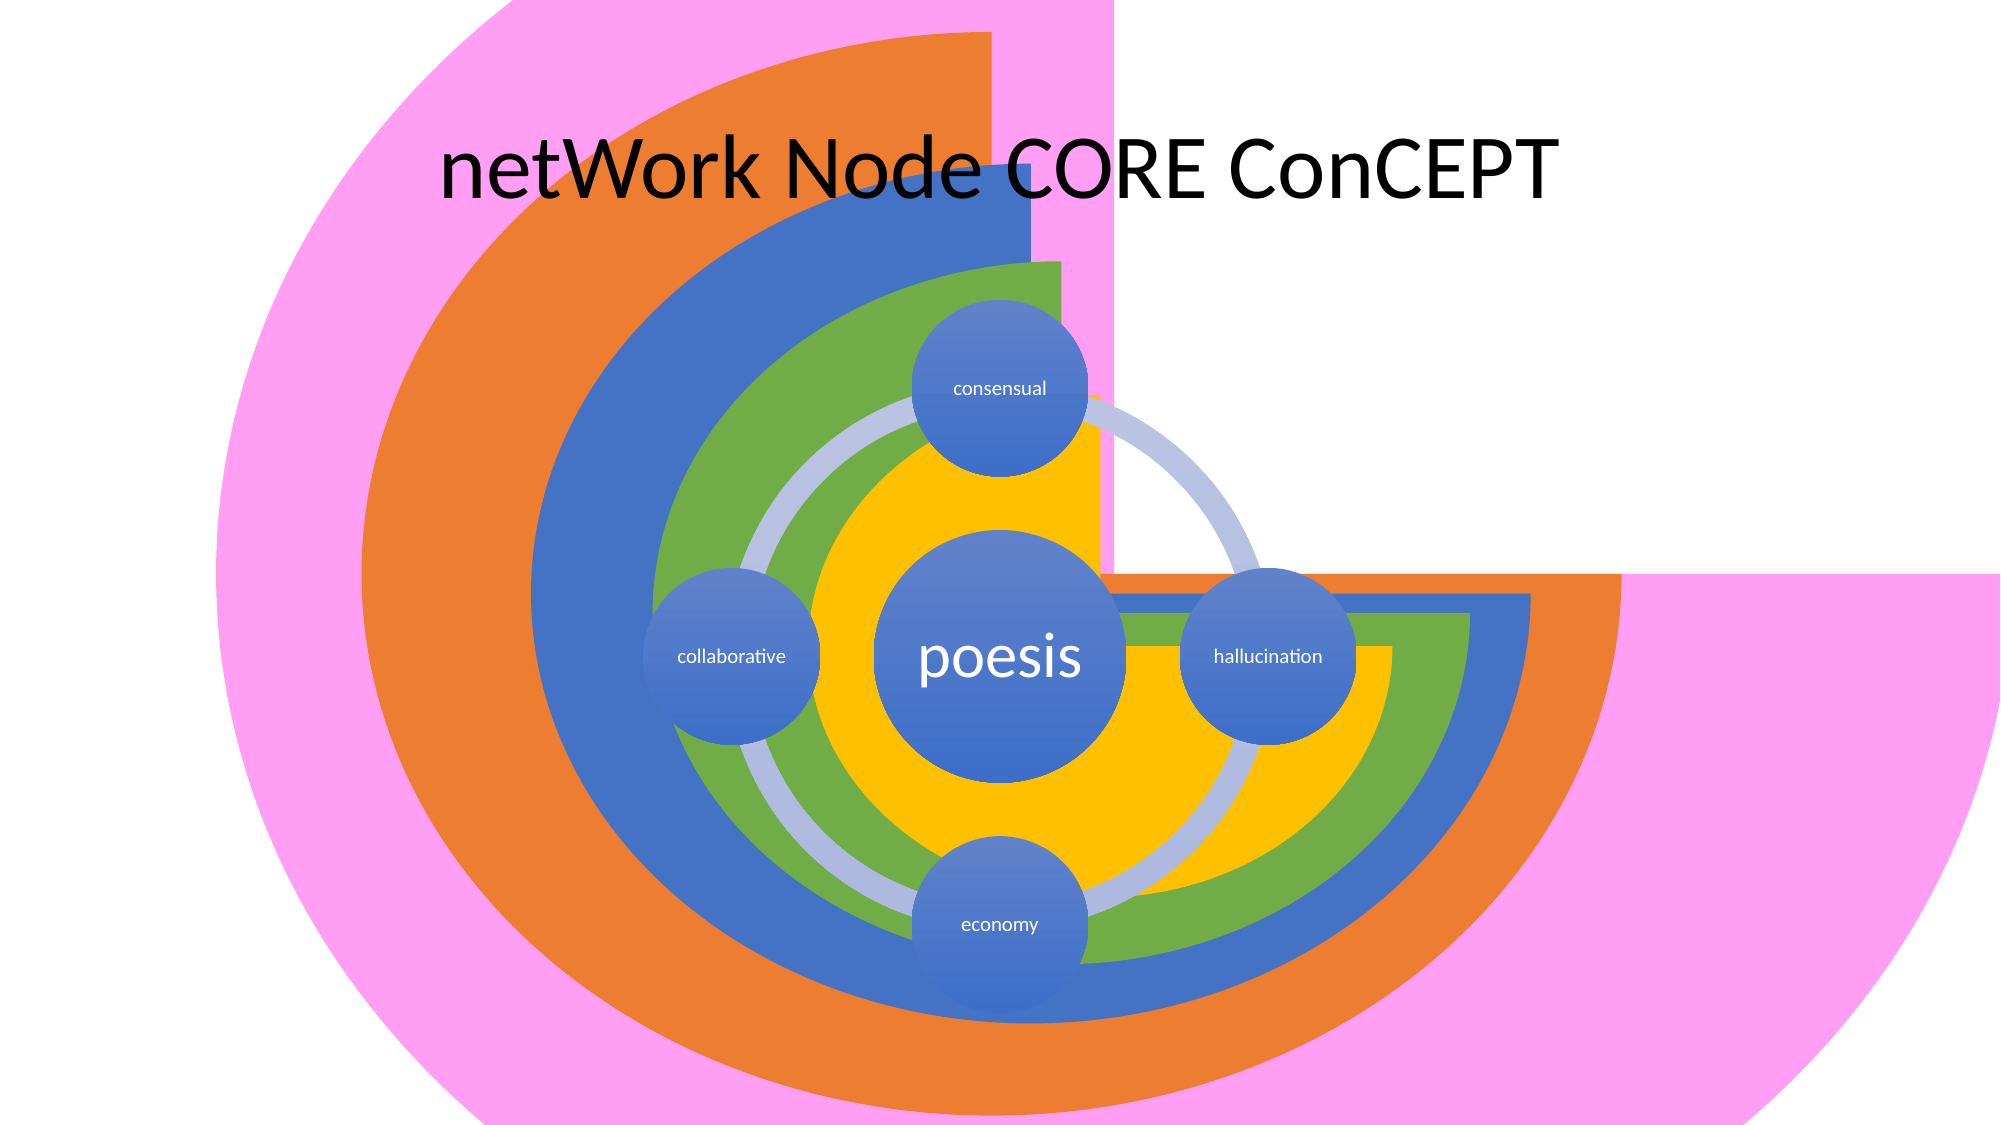

# netWork Node CORE ConCEPT

poesis
consensual
hallucination
economy
collaborative